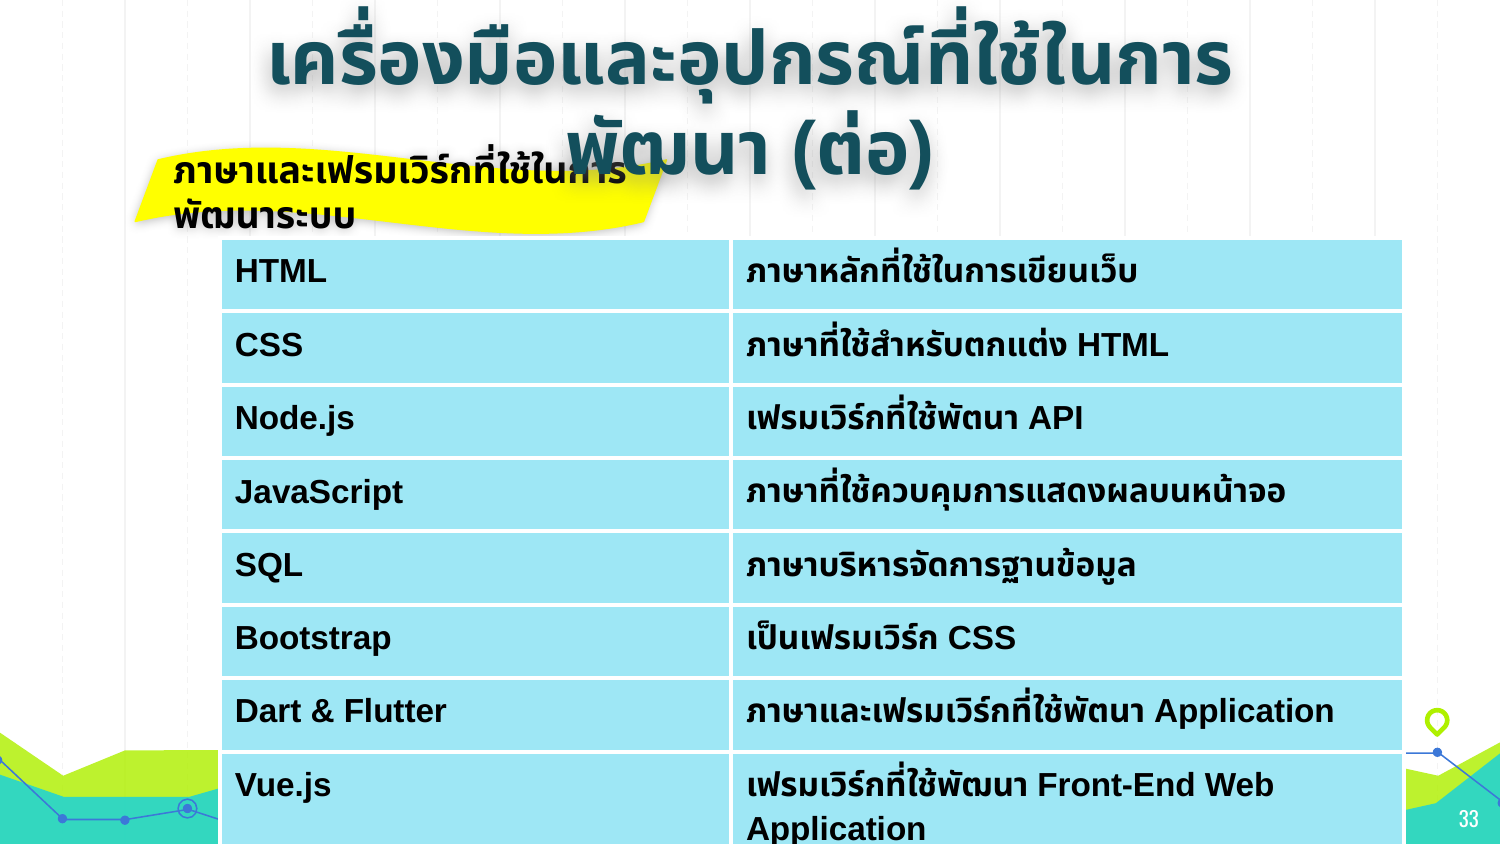

เครื่องมือและอุปกรณ์ที่ใช้ในการพัฒนา (ต่อ)
ภาษาและเฟรมเวิร์กที่ใช้ในการพัฒนาระบบ
| HTML | ภาษาหลักที่ใช้ในการเขียนเว็บ |
| --- | --- |
| CSS | ภาษาที่ใช้สำหรับตกแต่ง HTML |
| Node.js | เฟรมเวิร์กที่ใช้พัตนา API |
| JavaScript | ภาษาที่ใช้ควบคุมการแสดงผลบนหน้าจอ |
| SQL | ภาษาบริหารจัดการฐานข้อมูล |
| Bootstrap | เป็นเฟรมเวิร์ก CSS |
| Dart & Flutter | ภาษาและเฟรมเวิร์กที่ใช้พัตนา Application |
| Vue.js | เฟรมเวิร์กที่ใช้พัฒนา Front-End Web Application |
33